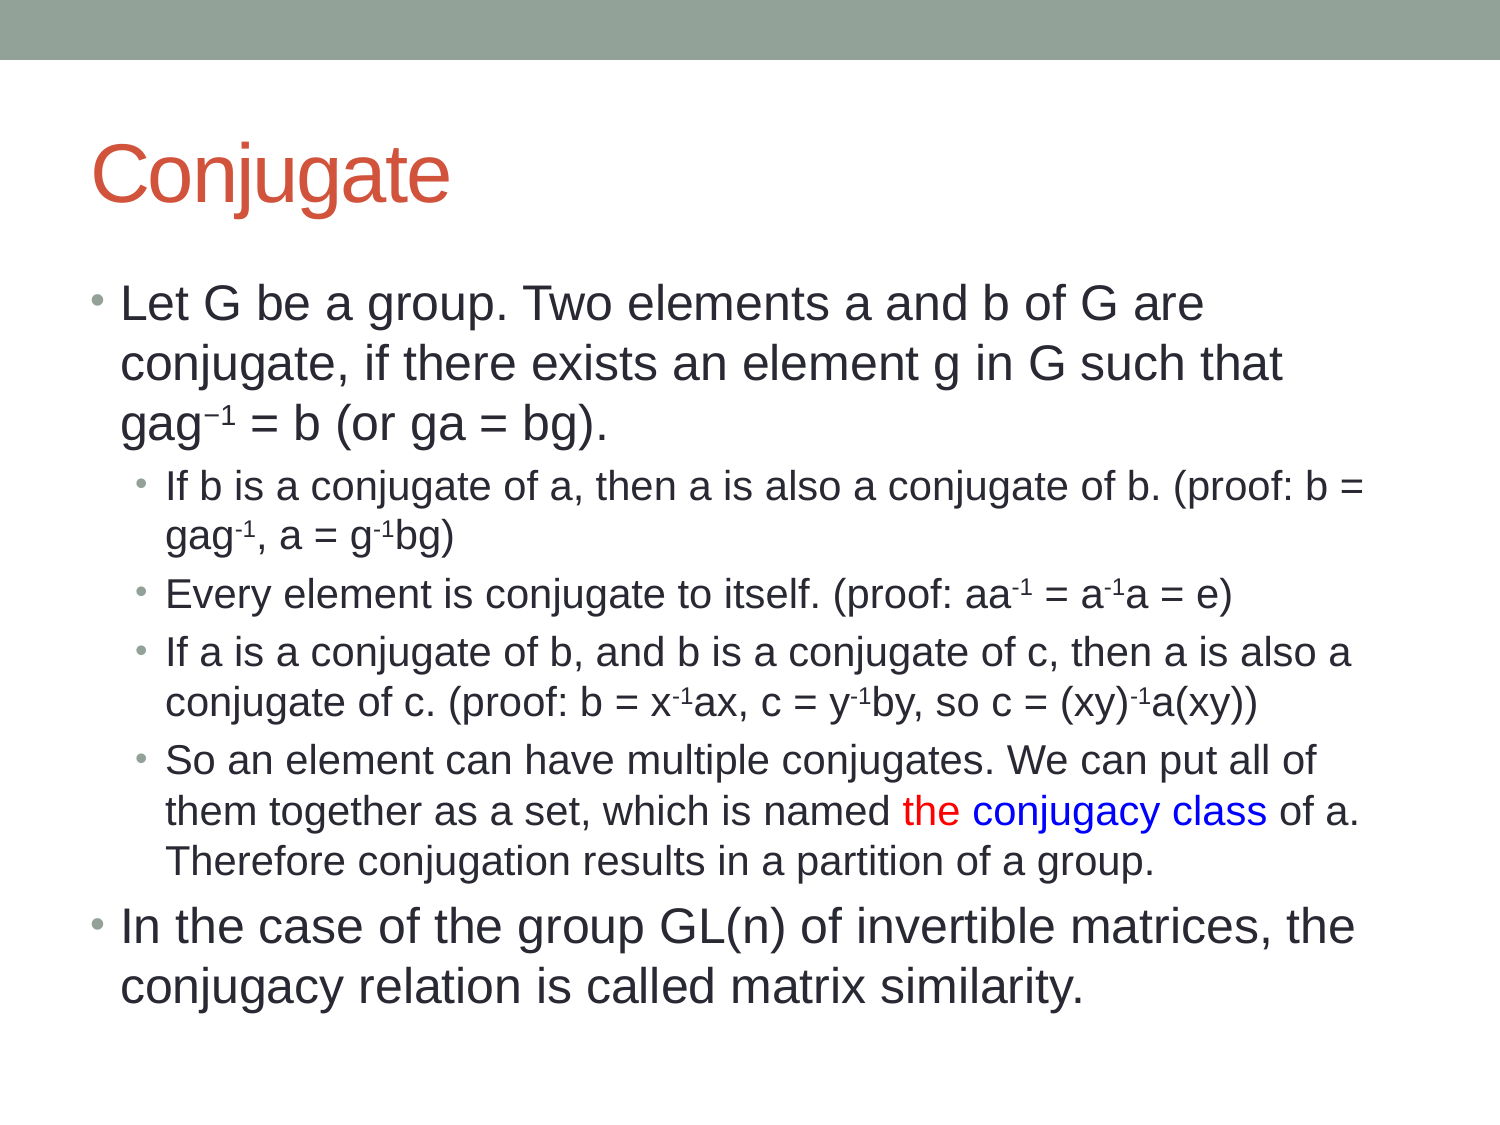

# Conjugate
Let G be a group. Two elements a and b of G are conjugate, if there exists an element g in G such that gag−1 = b (or ga = bg).
If b is a conjugate of a, then a is also a conjugate of b. (proof: b = gag-1, a = g-1bg)
Every element is conjugate to itself. (proof: aa-1 = a-1a = e)
If a is a conjugate of b, and b is a conjugate of c, then a is also a conjugate of c. (proof: b = x-1ax, c = y-1by, so c = (xy)-1a(xy))
So an element can have multiple conjugates. We can put all of them together as a set, which is named the conjugacy class of a. Therefore conjugation results in a partition of a group.
In the case of the group GL(n) of invertible matrices, the conjugacy relation is called matrix similarity.